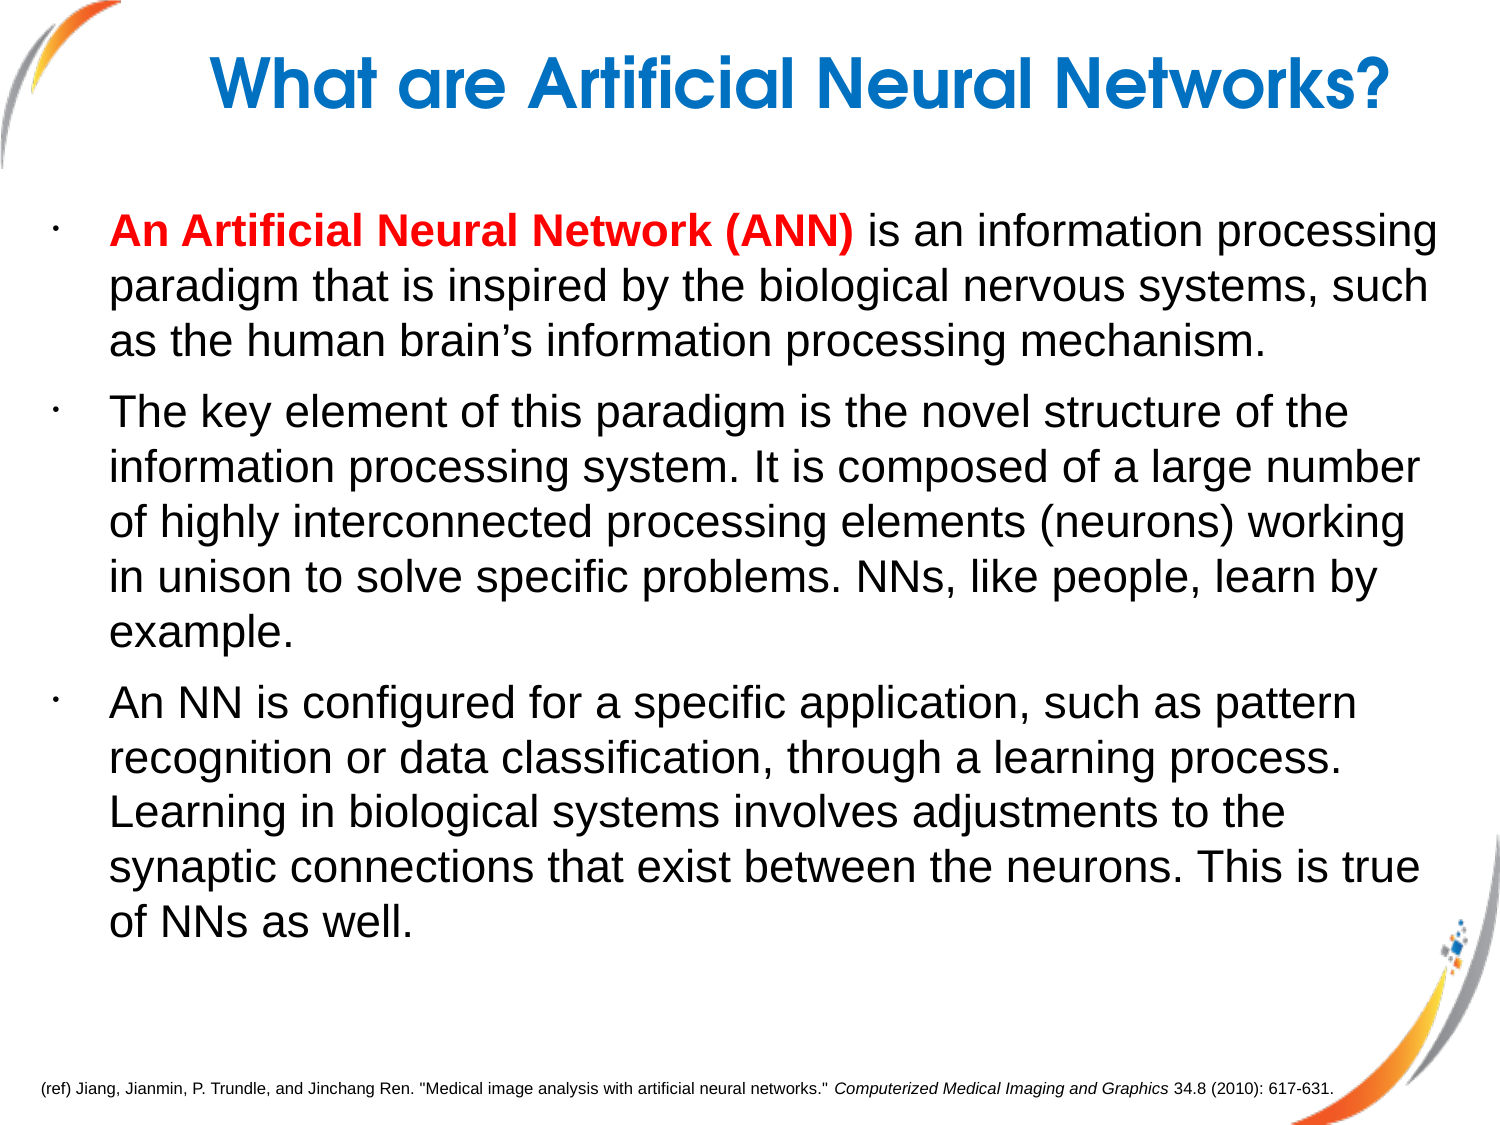

What are Artificial Neural Networks?
# An Artificial Neural Network (ANN) is an information processing paradigm that is inspired by the biological nervous systems, such as the human brain’s information processing mechanism.
The key element of this paradigm is the novel structure of the information processing system. It is composed of a large number of highly interconnected processing elements (neurons) working in unison to solve specific problems. NNs, like people, learn by example.
An NN is configured for a specific application, such as pattern recognition or data classification, through a learning process. Learning in biological systems involves adjustments to the synaptic connections that exist between the neurons. This is true of NNs as well.
(ref) Jiang, Jianmin, P. Trundle, and Jinchang Ren. "Medical image analysis with artificial neural networks." Computerized Medical Imaging and Graphics 34.8 (2010): 617-631.